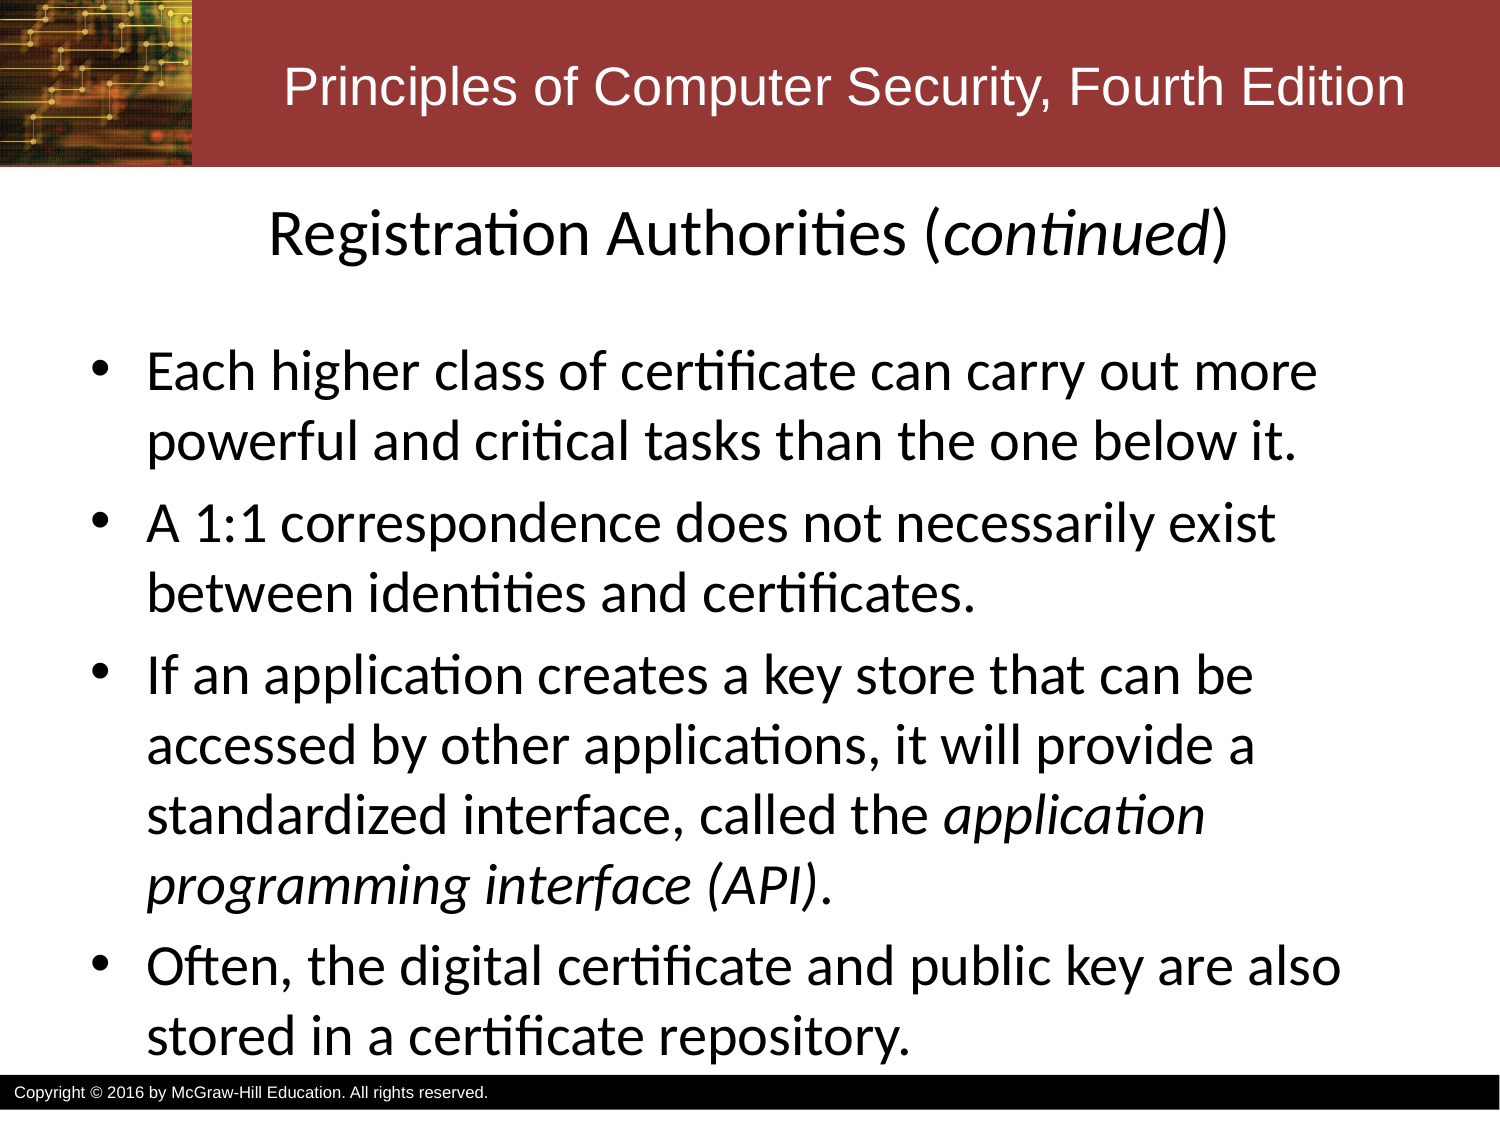

# Registration Authorities (continued)
Each higher class of certificate can carry out more powerful and critical tasks than the one below it.
A 1:1 correspondence does not necessarily exist between identities and certificates.
If an application creates a key store that can be accessed by other applications, it will provide a standardized interface, called the application programming interface (API).
Often, the digital certificate and public key are also stored in a certificate repository.